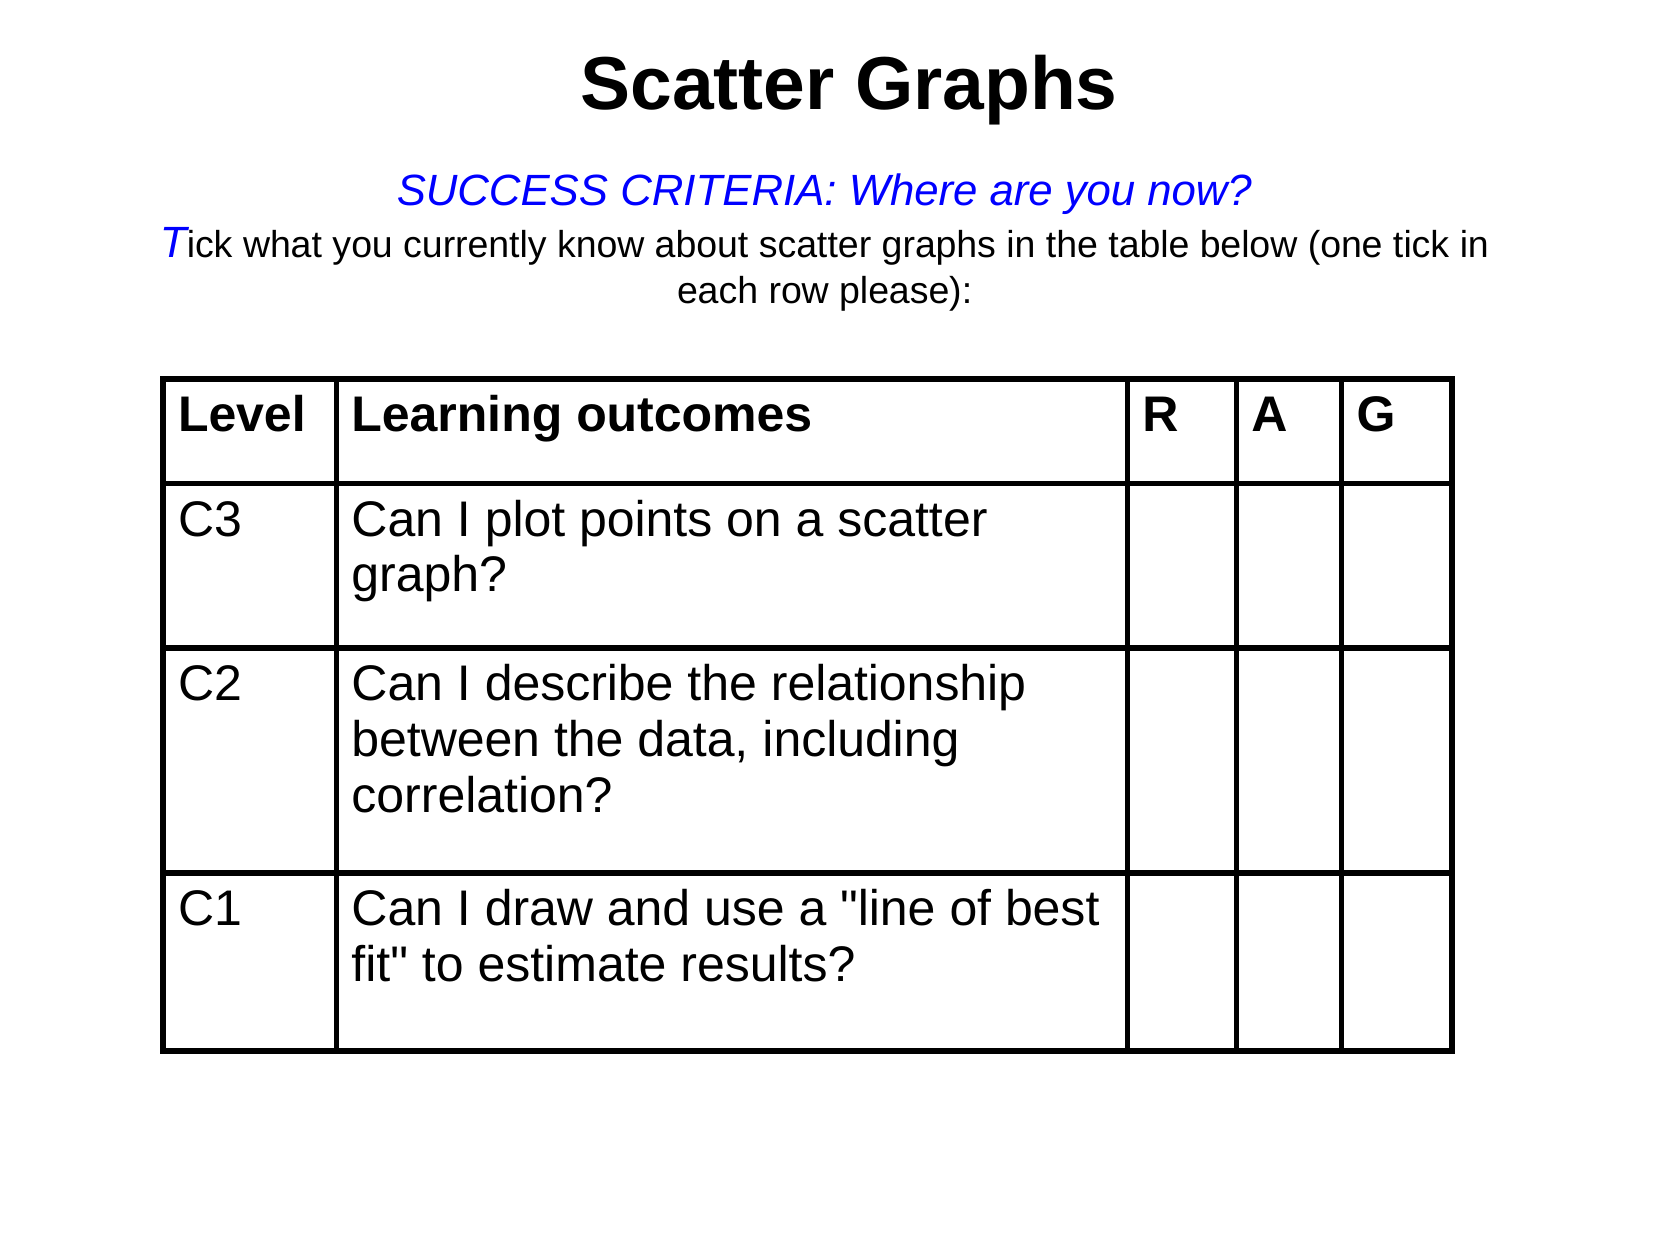

Scatter Graphs
SUCCESS CRITERIA: Where are you now?
Tick what you currently know about scatter graphs in the table below (one tick in each row please):
| Level | Learning outcomes | R | A | G |
| --- | --- | --- | --- | --- |
| C3 | Can I plot points on a scatter graph? |  |  |  |
| C2 | Can I describe the relationship between the data, including correlation? |  |  |  |
| C1 | Can I draw and use a "line of best fit" to estimate results? |  |  |  |